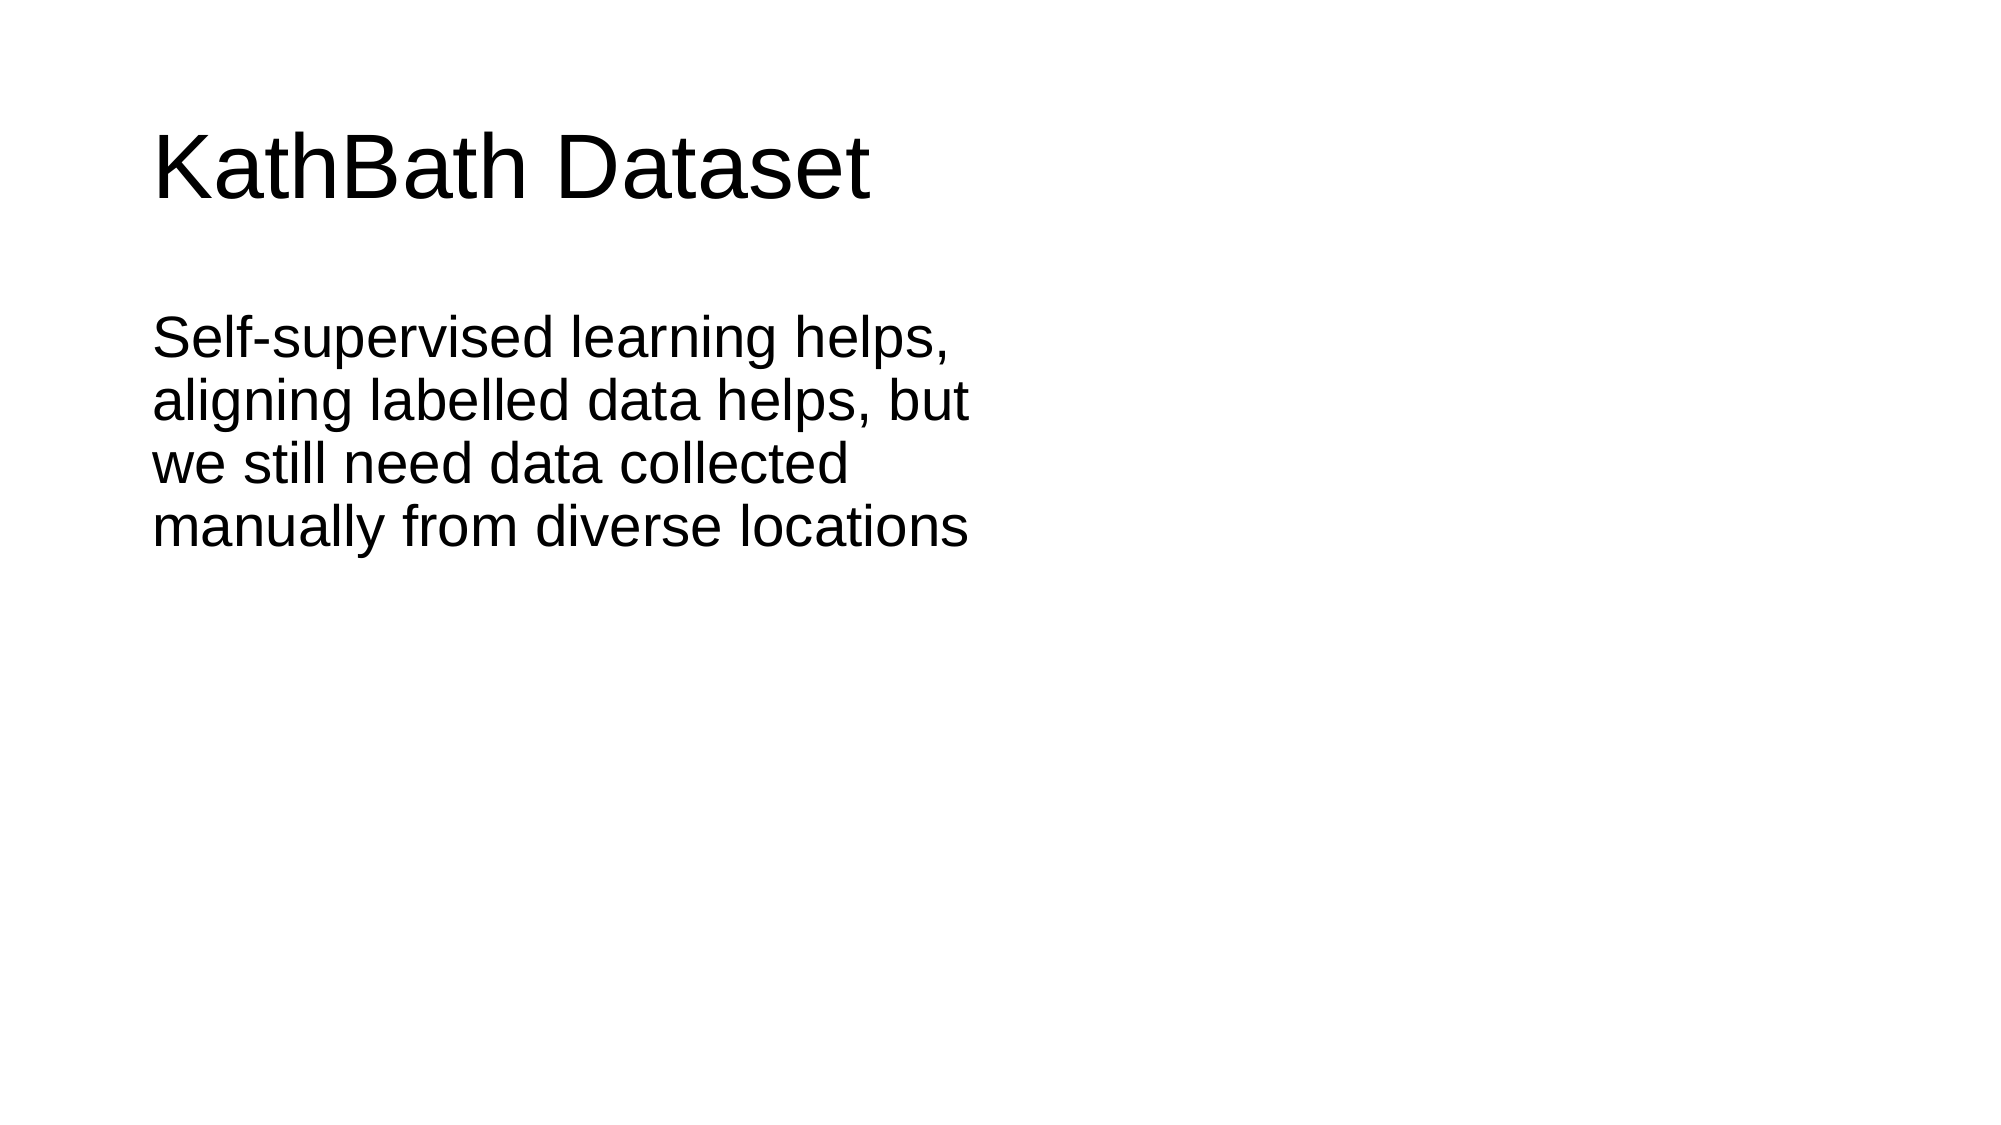

# KathBath Dataset
Self-supervised learning helps, aligning labelled data helps, but we still need data collected manually from diverse locations